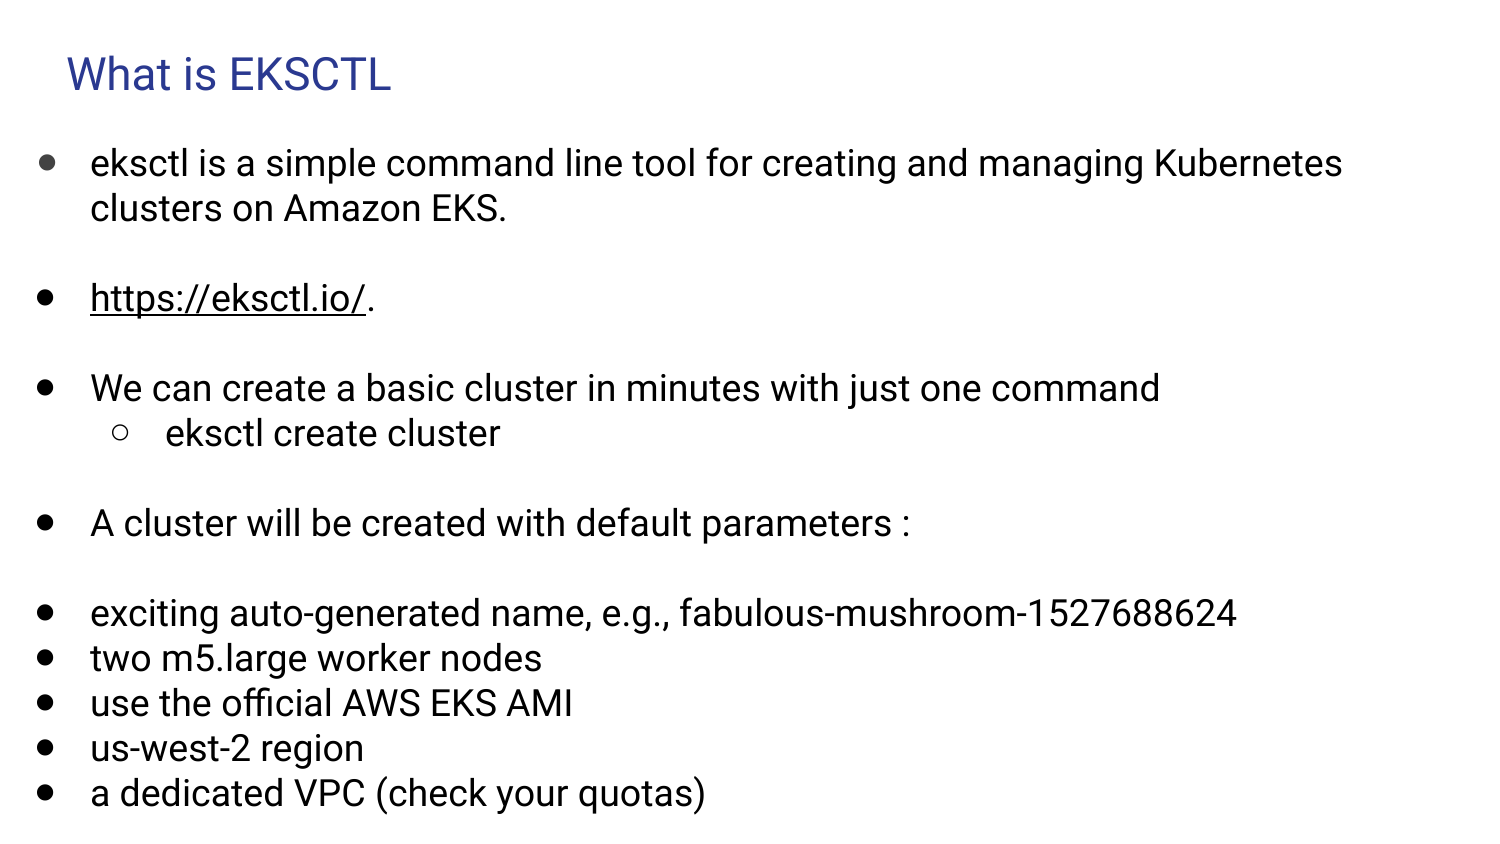

# What is EKSCTL
eksctl is a simple command line tool for creating and managing Kubernetes clusters on Amazon EKS.

https://eksctl.io/.

We can create a basic cluster in minutes with just one command
eksctl create cluster

A cluster will be created with default parameters :

exciting auto-generated name, e.g., fabulous-mushroom-1527688624
two m5.large worker nodes
use the official AWS EKS AMI
us-west-2 region
a dedicated VPC (check your quotas)